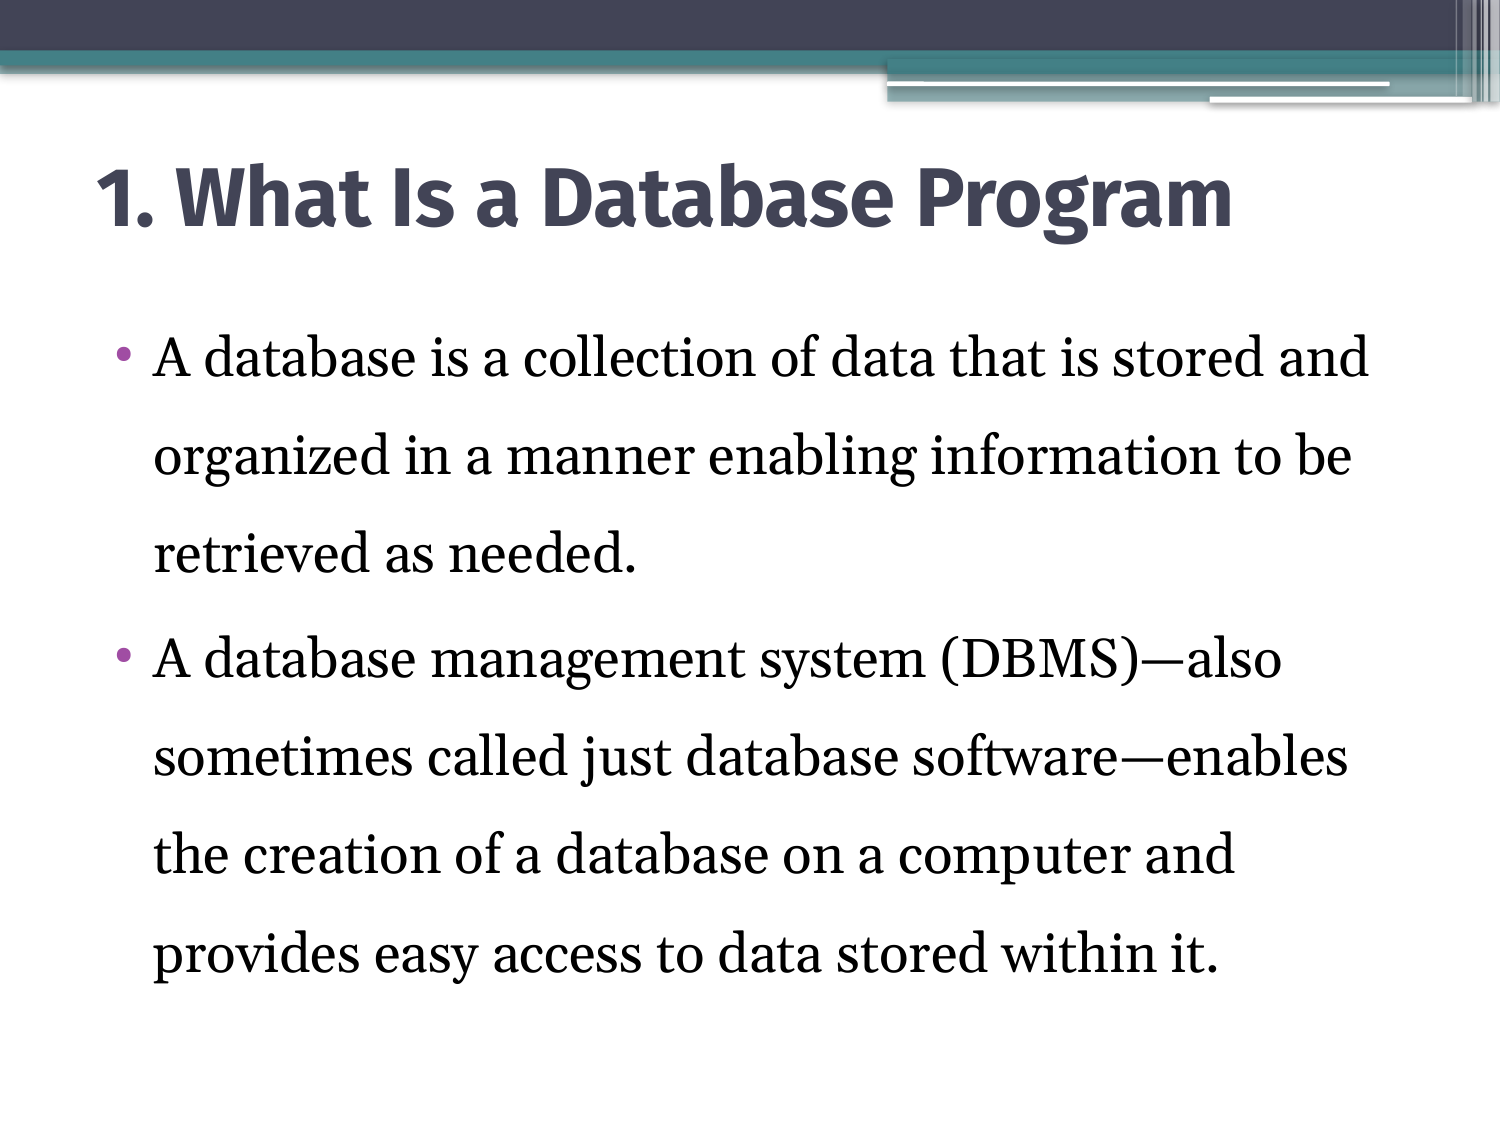

# 1. What Is a Database Program
A database is a collection of data that is stored and organized in a manner enabling information to be retrieved as needed.
A database management system (DBMS)—also sometimes called just database software—enables the creation of a database on a computer and provides easy access to data stored within it.